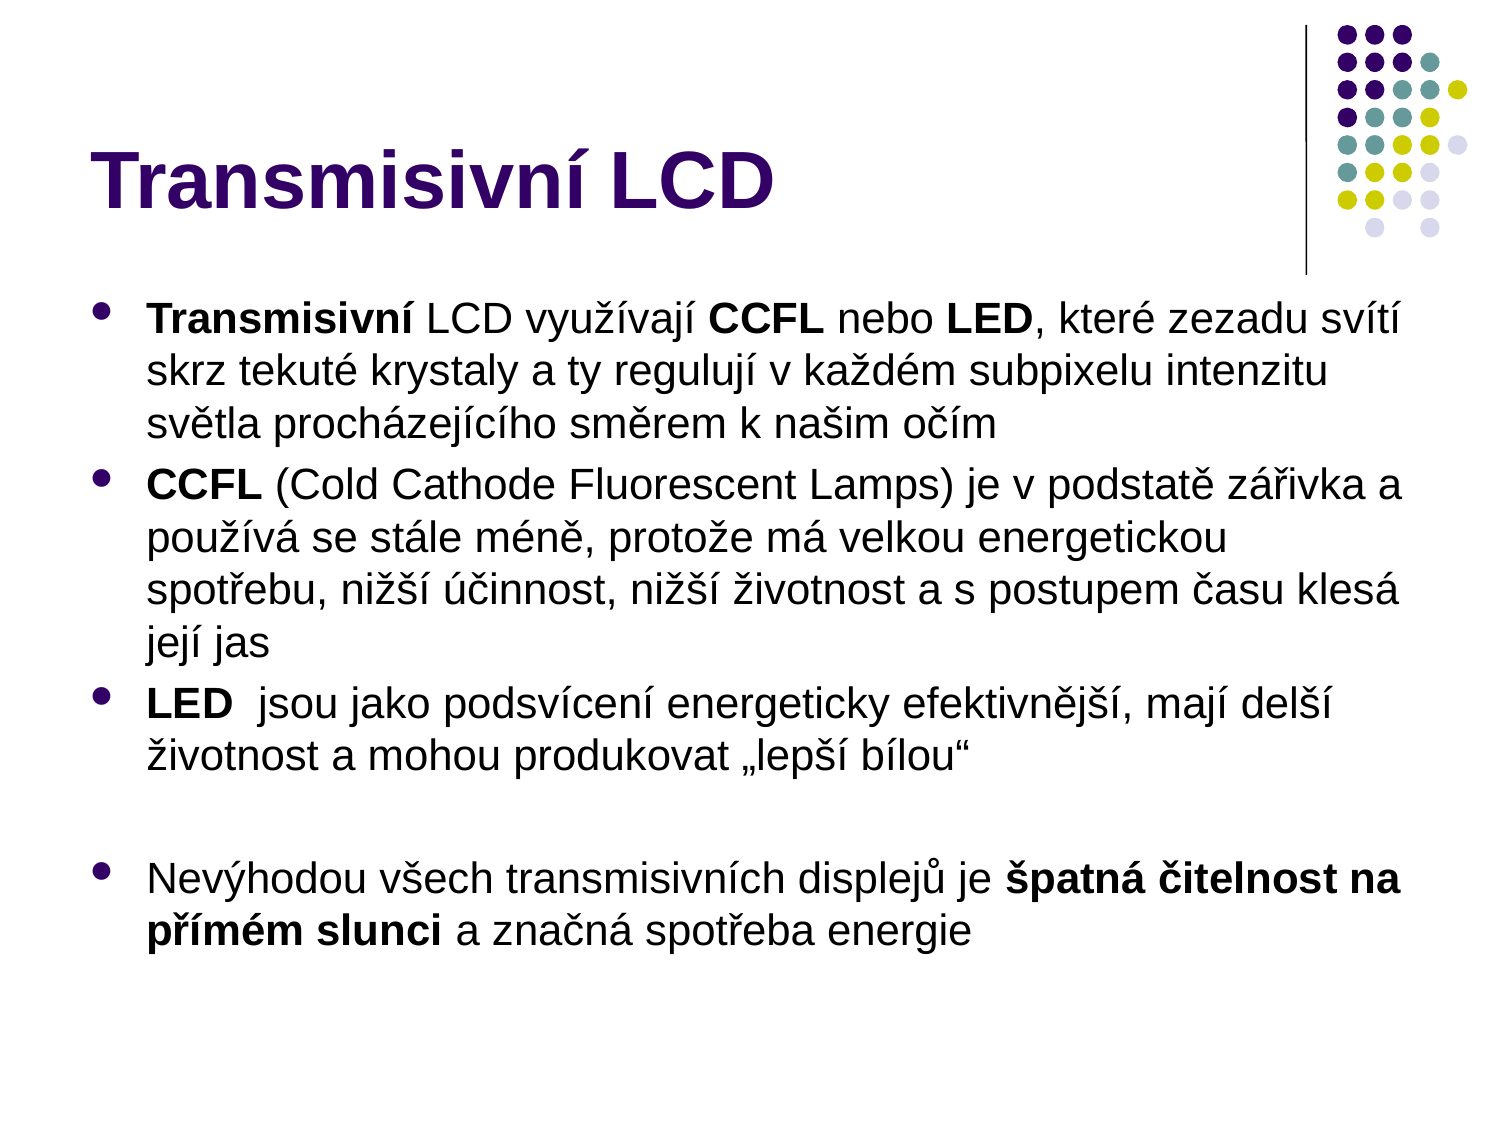

# Transmisivní LCD
Transmisivní LCD využívají CCFL nebo LED, které zezadu svítí skrz tekuté krystaly a ty regulují v každém subpixelu intenzitu světla procházejícího směrem k našim očím
CCFL (Cold Cathode Fluorescent Lamps) je v podstatě zářivka a používá se stále méně, protože má velkou energetickou spotřebu, nižší účinnost, nižší životnost a s postupem času klesá její jas
LED  jsou jako podsvícení energeticky efektivnější, mají delší životnost a mohou produkovat „lepší bílou“

Nevýhodou všech transmisivních displejů je špatná čitelnost na přímém slunci a značná spotřeba energie